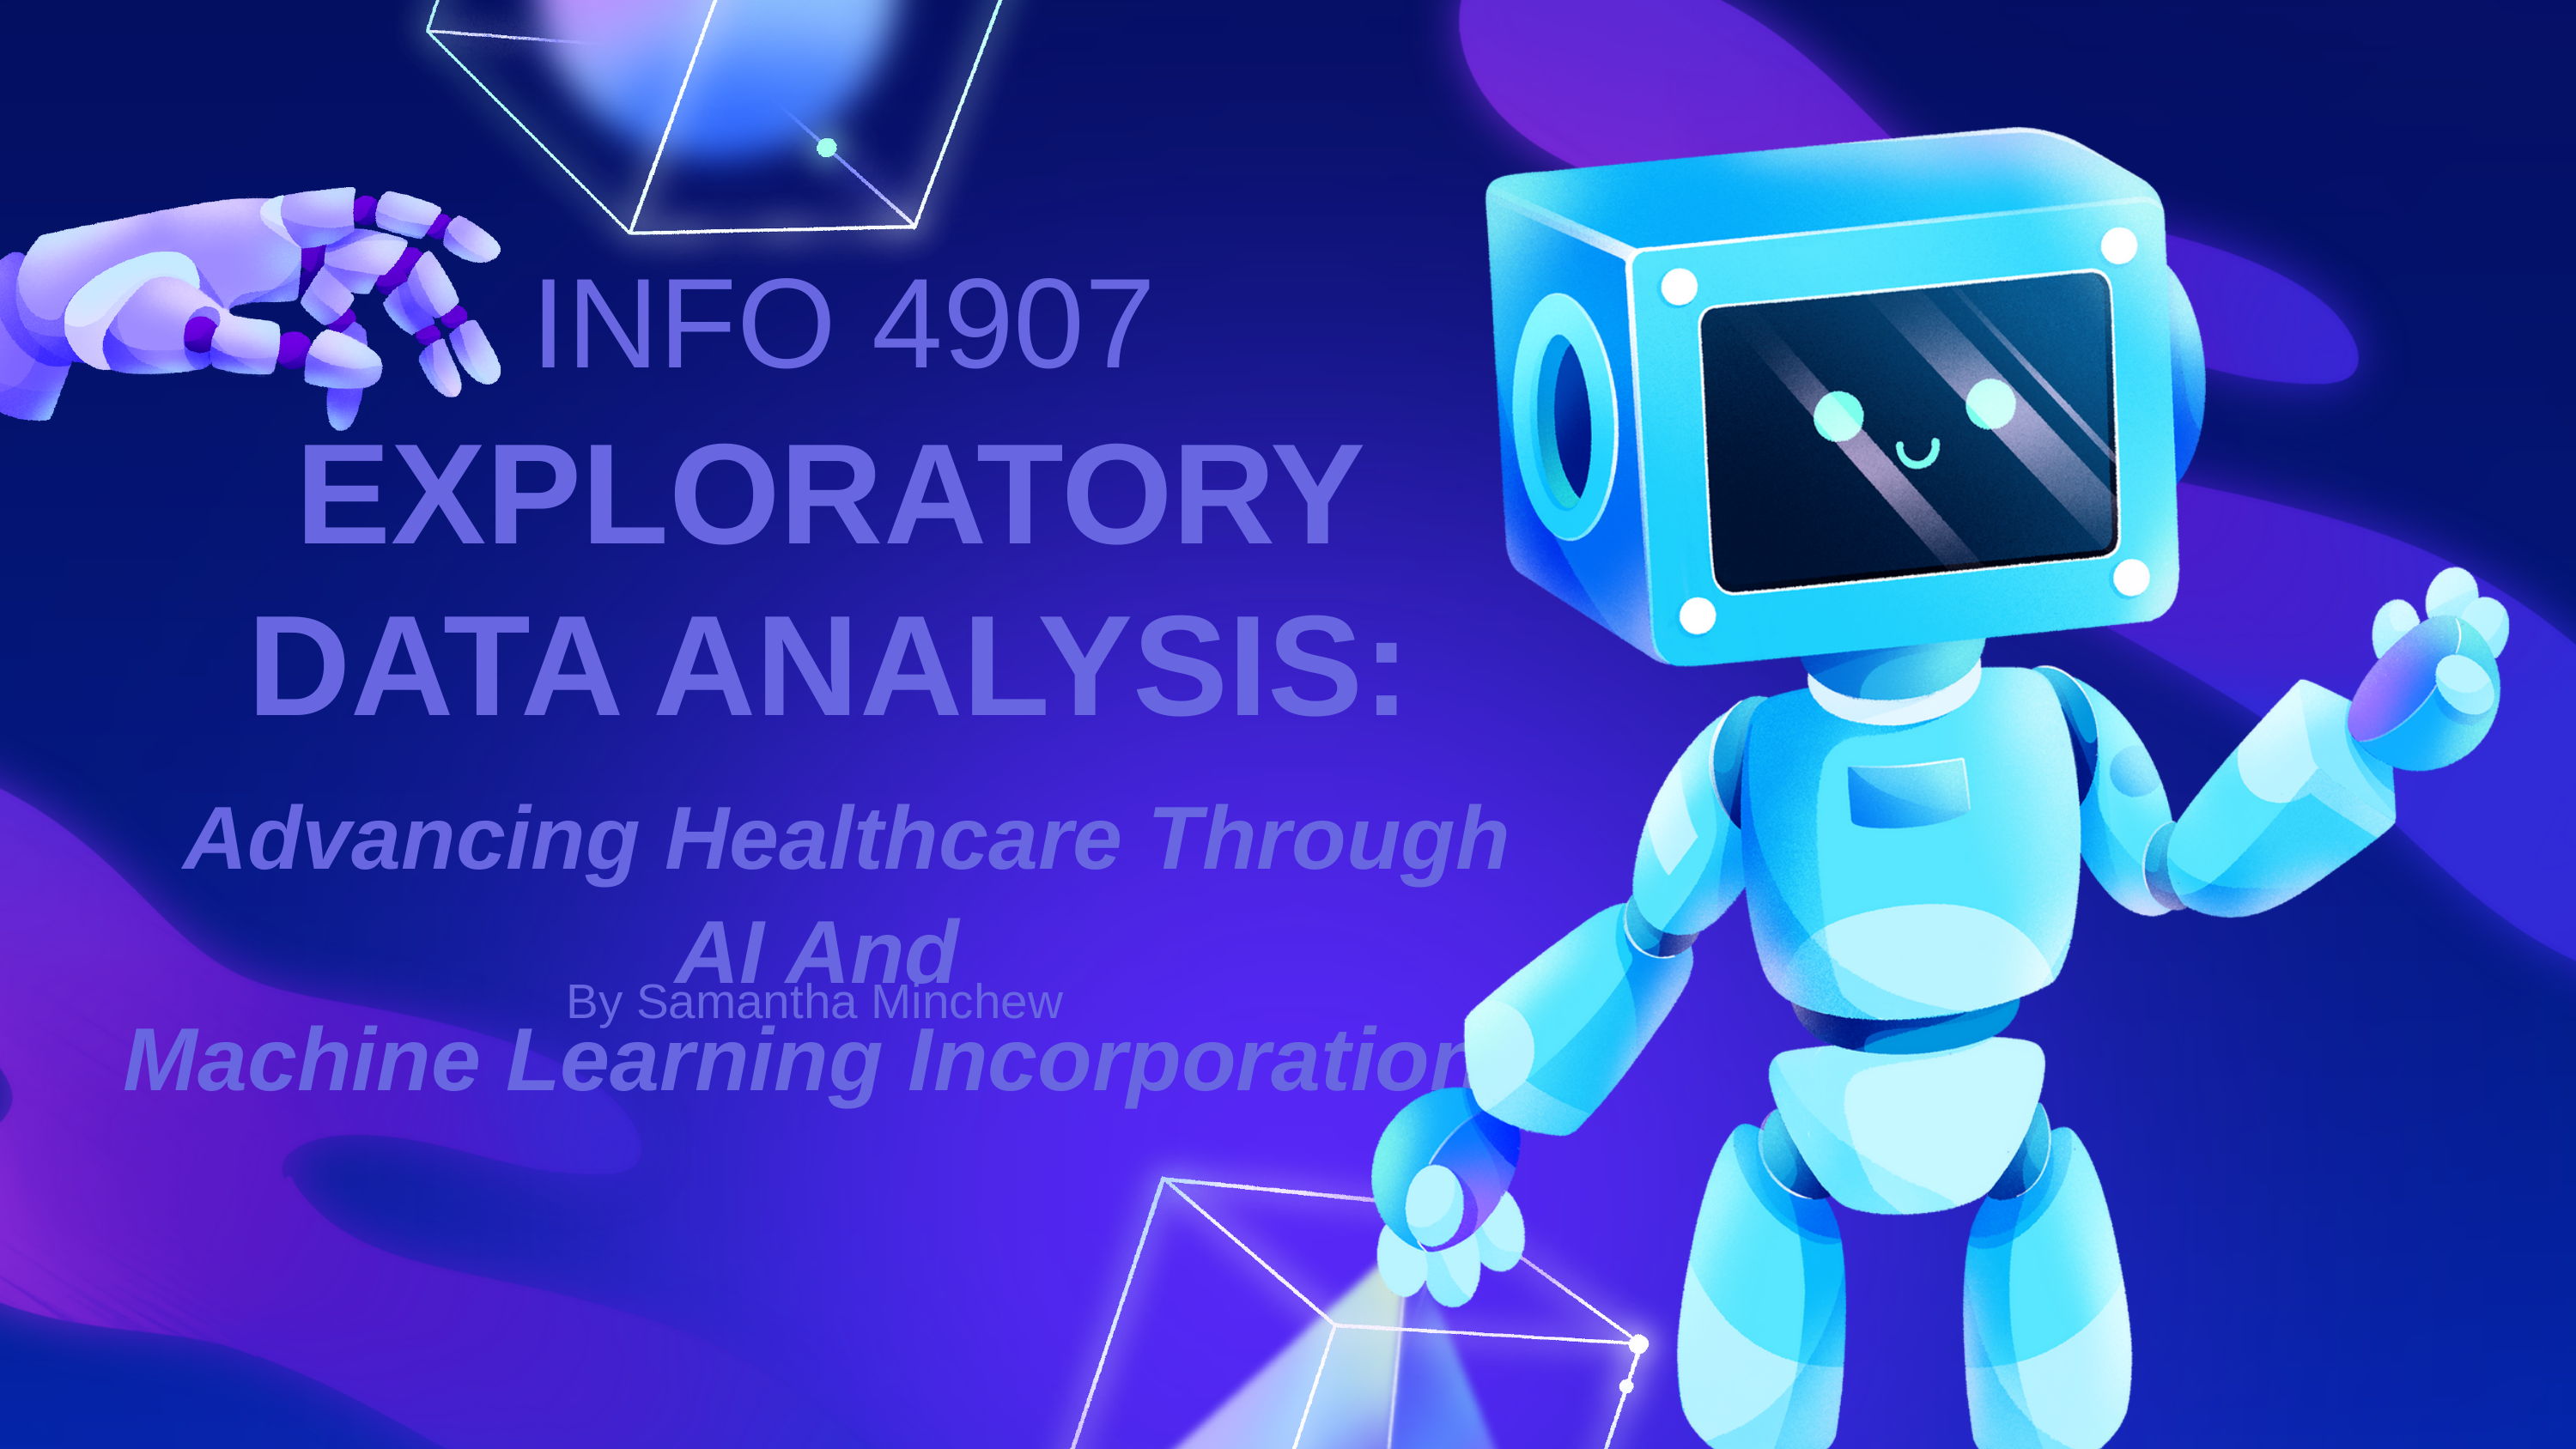

INFO 4907
EXPLORATORY DATA ANALYSIS:
 Advancing Healthcare Through AI And
Machine Learning Incorporations

By Samantha Minchew